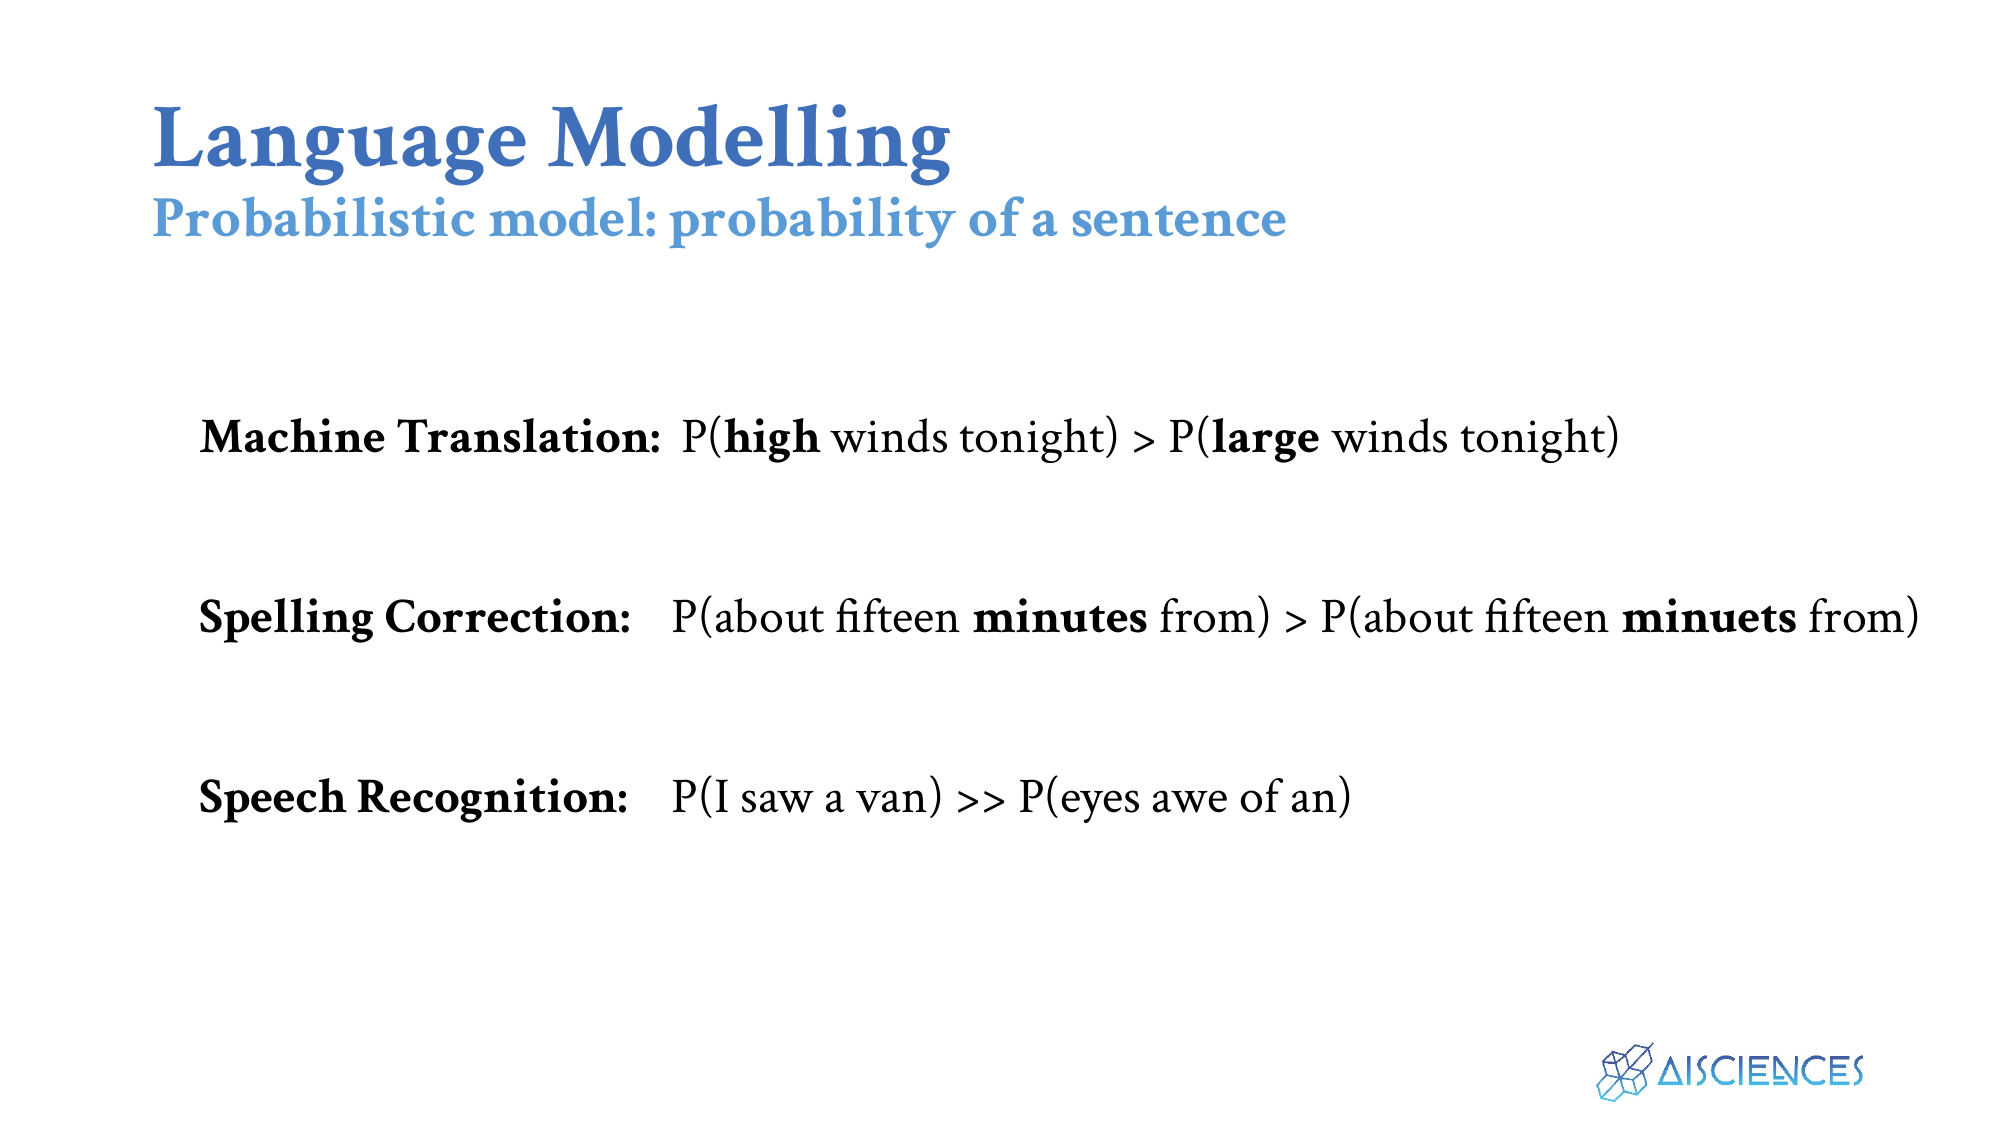

# Language Modelling Probabilistic model: probability of a sentence
Machine Translation:  P(high winds tonight) > P(large winds tonight)

Spelling Correction:	  P(about fifteen minutes from) > P(about fifteen minuets from)

Speech Recognition:	  P(I saw a van) >> P(eyes awe of an)